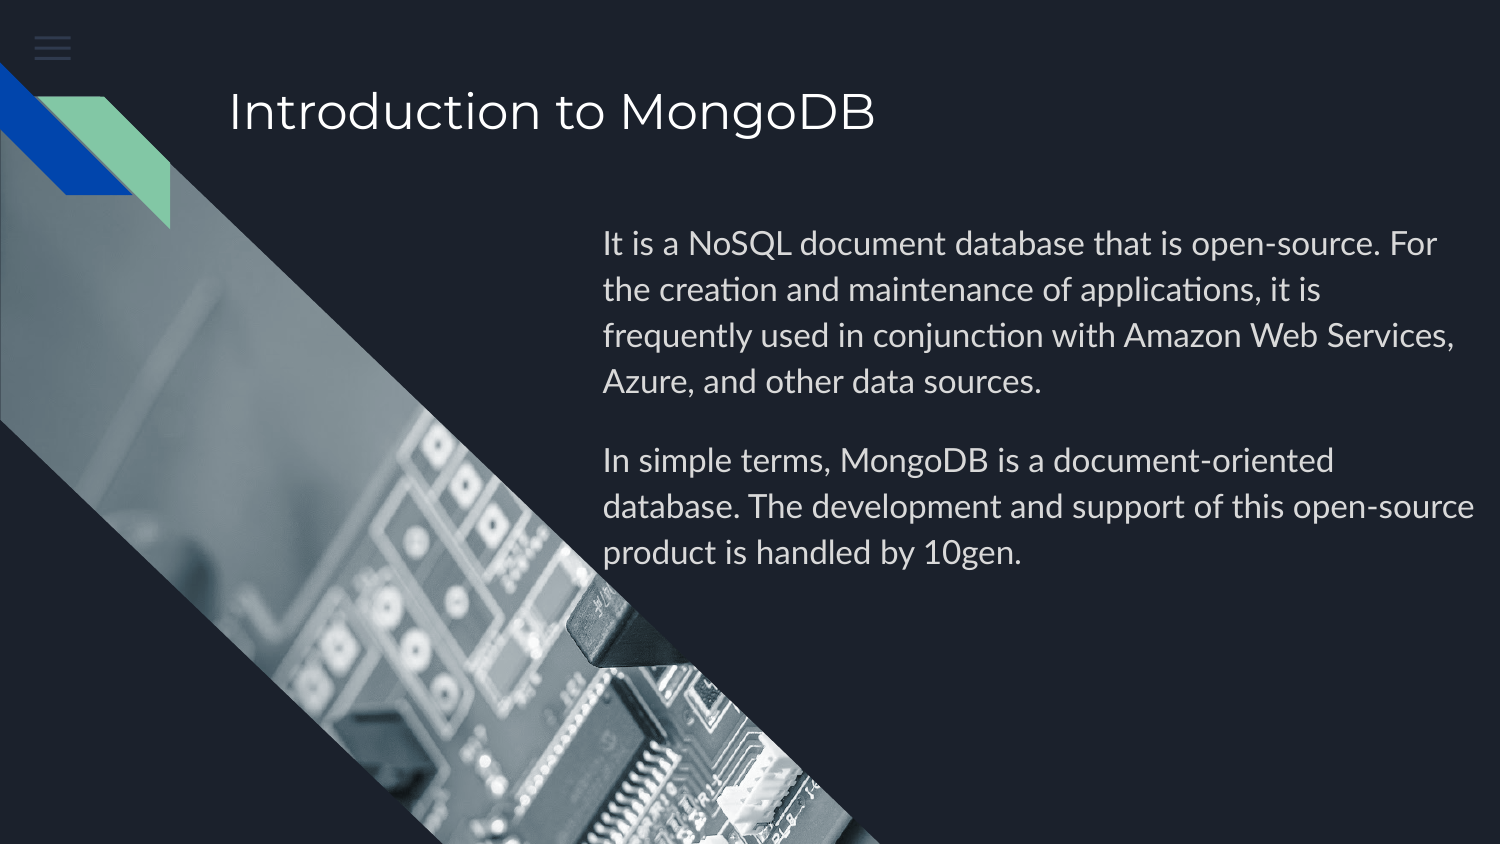

# Introduction to MongoDB
It is a NoSQL document database that is open-source. For the creation and maintenance of applications, it is frequently used in conjunction with Amazon Web Services, Azure, and other data sources.
In simple terms, MongoDB is a document-oriented database. The development and support of this open-source product is handled by 10gen.